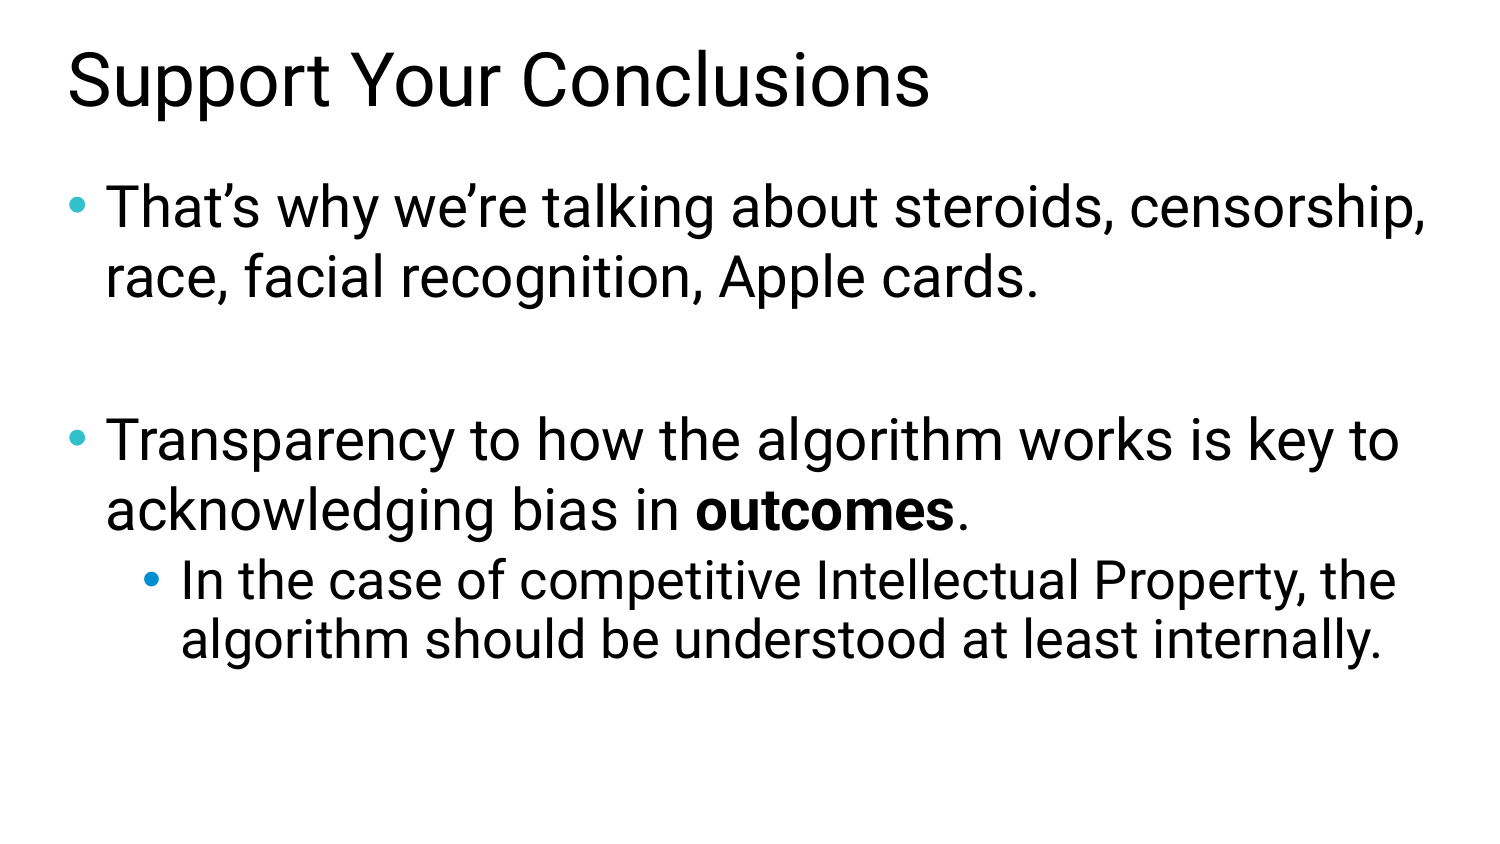

# Support Your Conclusions
That’s why we’re talking about steroids, censorship, race, facial recognition, Apple cards.

Transparency to how the algorithm works is key to acknowledging bias in outcomes.
In the case of competitive Intellectual Property, the algorithm should be understood at least internally.